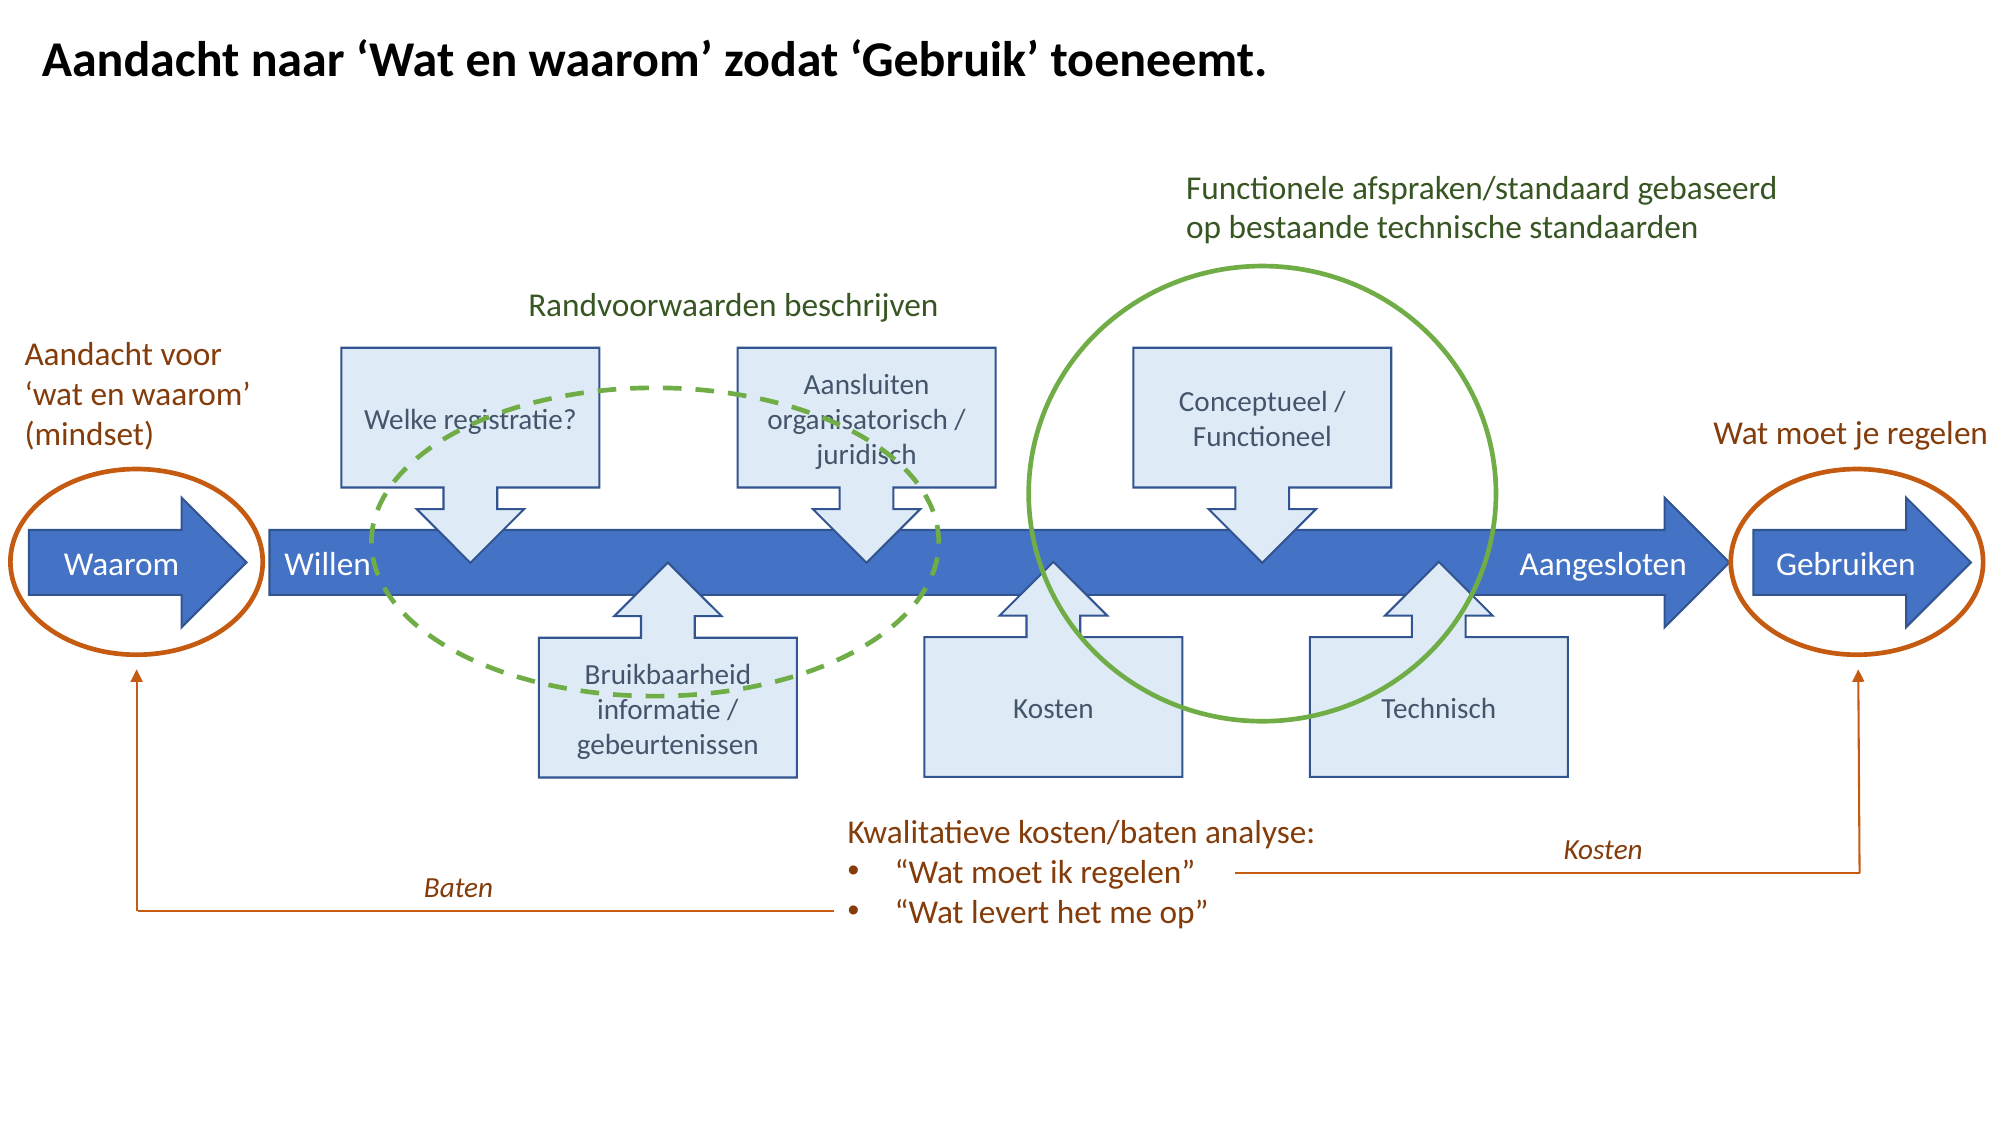

Aandacht naar ‘Wat en waarom’ zodat ‘Gebruik’ toeneemt.
Functionele afspraken/standaard gebaseerd op bestaande technische standaarden

Randvoorwaarden beschrijven
Aandacht voor
‘wat en waarom’ (mindset)
Welke registratie?
Aansluiten
organisatorisch / juridisch
Conceptueel / Functioneel

Wat moet je regelen

Waarom
Willen
Gebruiken
Aangesloten
Kosten
Technisch
Bruikbaarheid informatie / gebeurtenissen
Baten
Kosten
Kwalitatieve kosten/baten analyse:
“Wat moet ik regelen”
“Wat levert het me op”